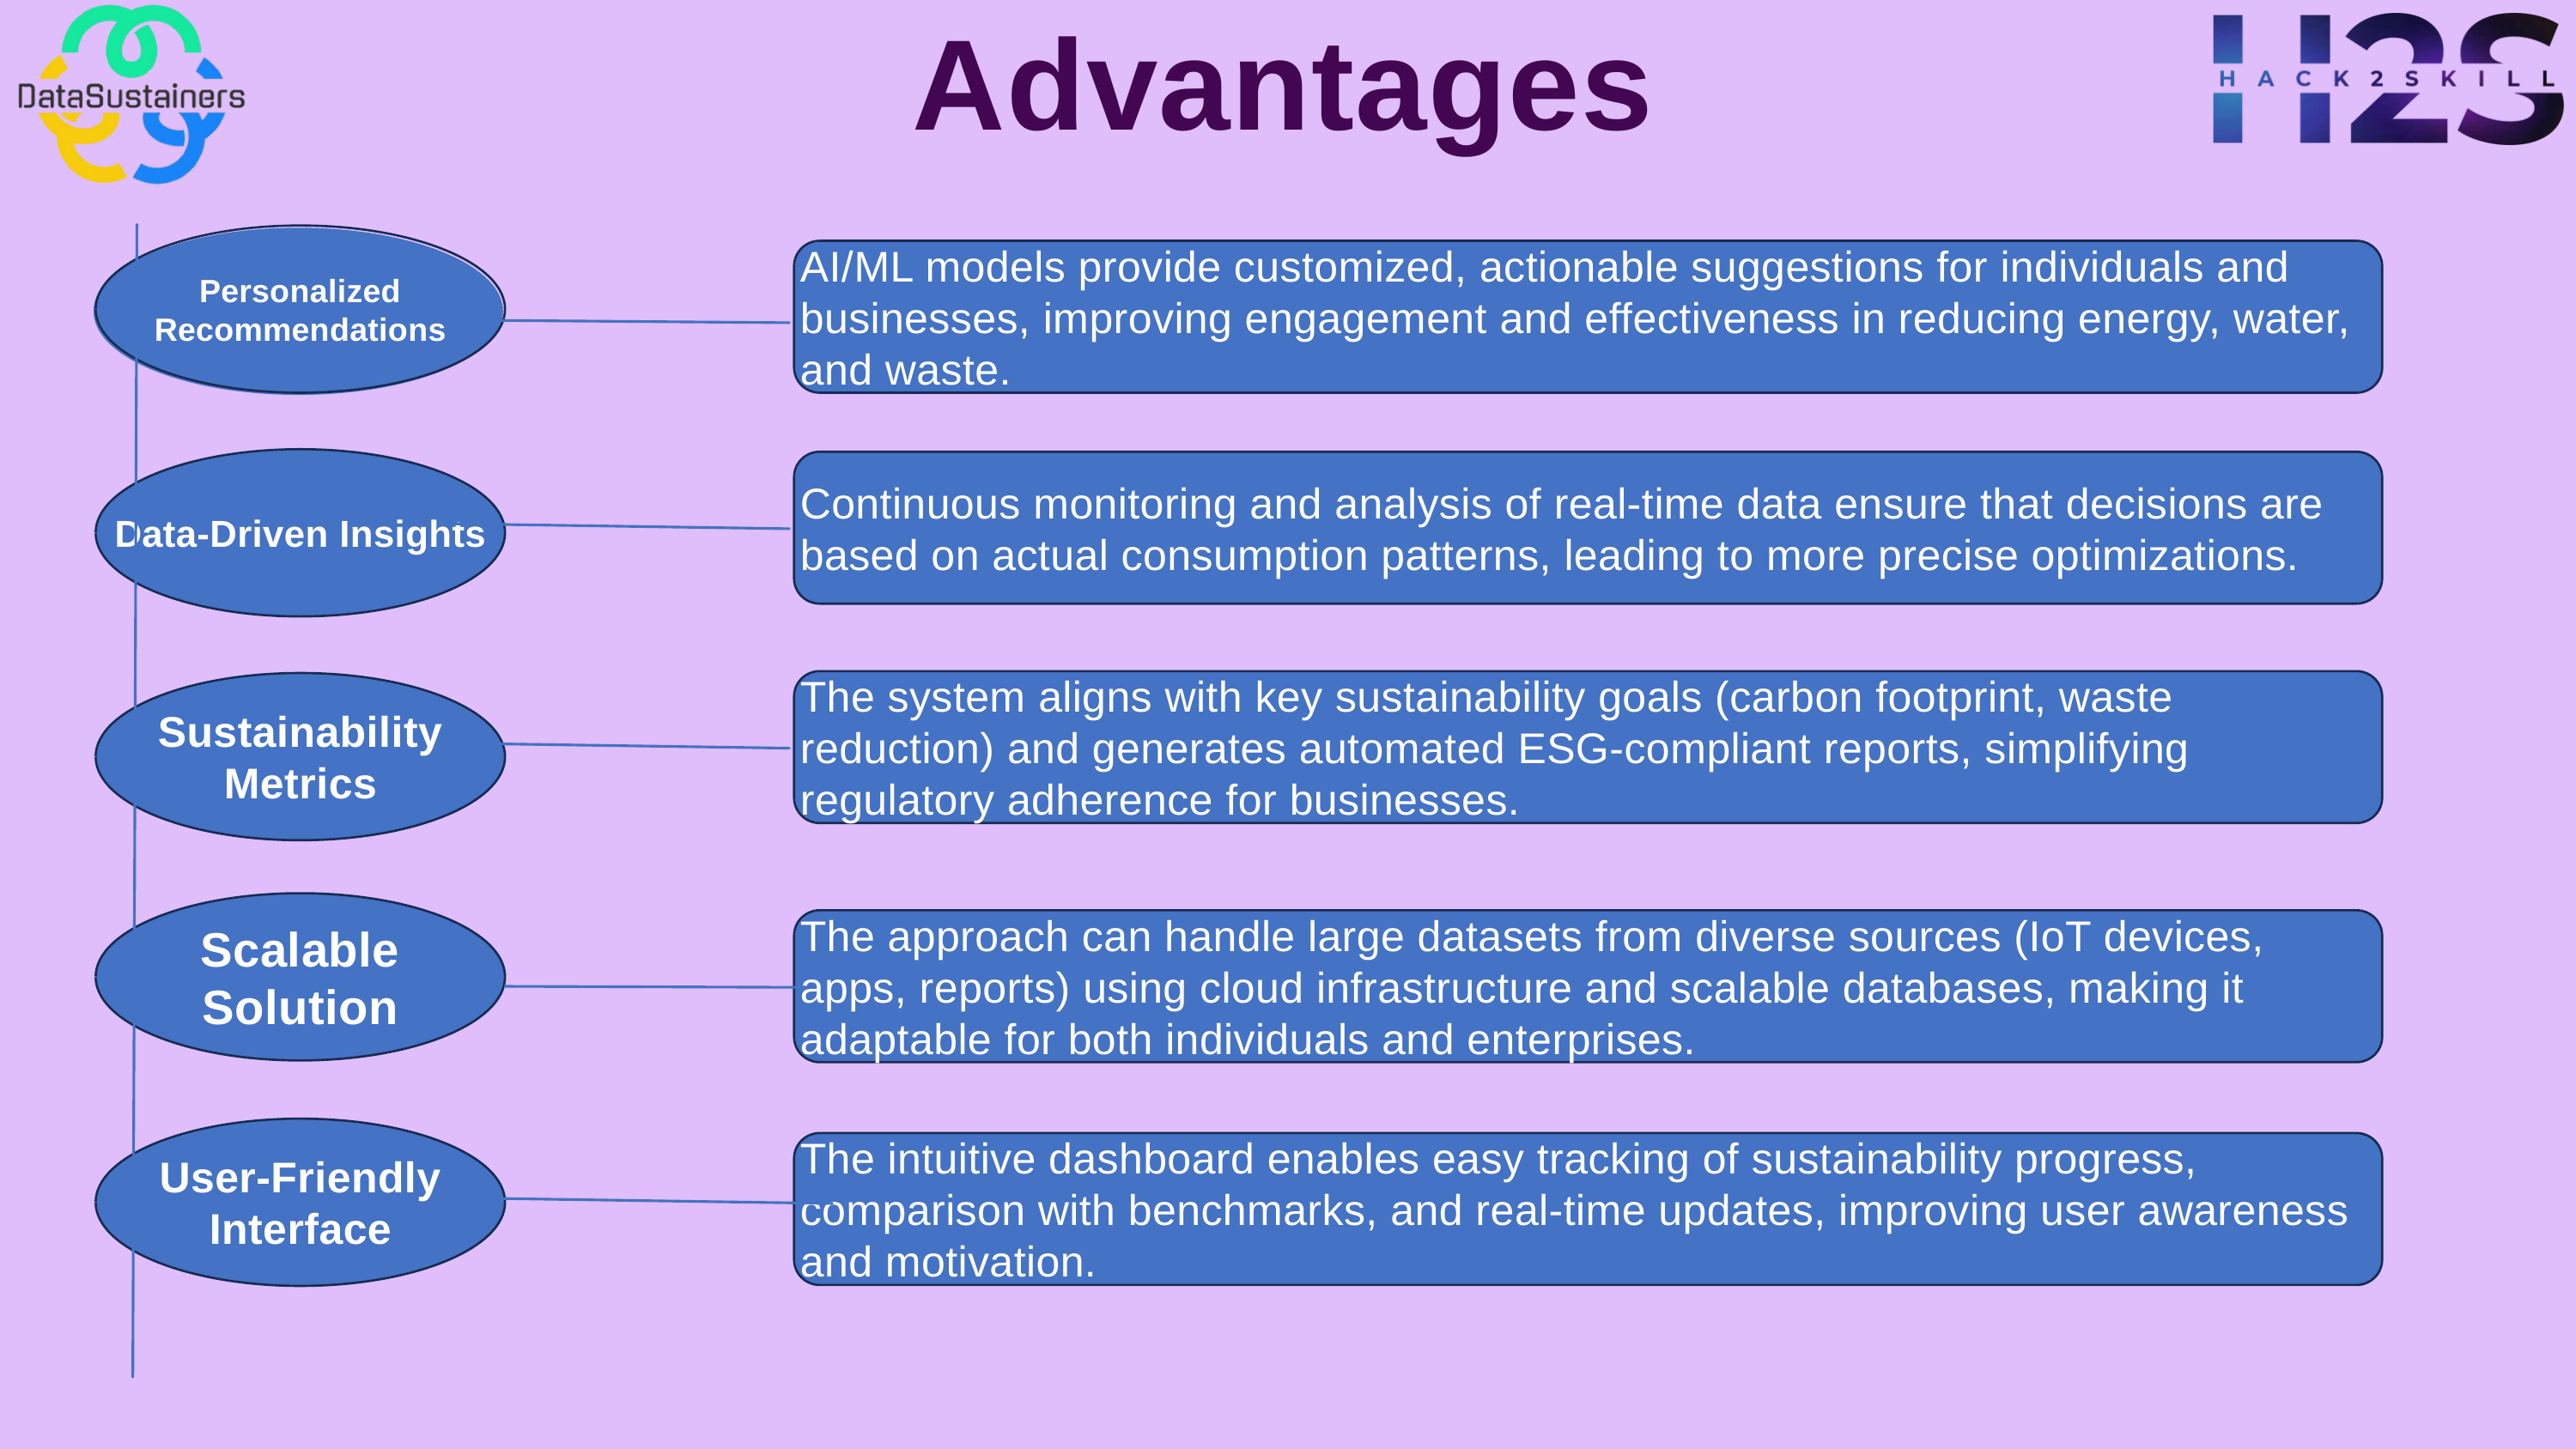

Advantages

Personalized Recommendations

AI/ML models provide customized, actionable suggestions for individuals and businesses, improving engagement and effectiveness in reducing energy, water, and waste.

Data-Driven Insights

Continuous monitoring and analysis of real-time data ensure that decisions are based on actual consumption patterns, leading to more precise optimizations.

The system aligns with key sustainability goals (carbon footprint, waste reduction) and generates automated ESG-compliant reports, simplifying regulatory adherence for businesses.

Sustainability Metrics

Scalable Solution

The approach can handle large datasets from diverse sources (IoT devices, apps, reports) using cloud infrastructure and scalable databases, making it adaptable for both individuals and enterprises.

User-Friendly Interface

The intuitive dashboard enables easy tracking of sustainability progress, comparison with benchmarks, and real-time updates, improving user awareness and motivation.